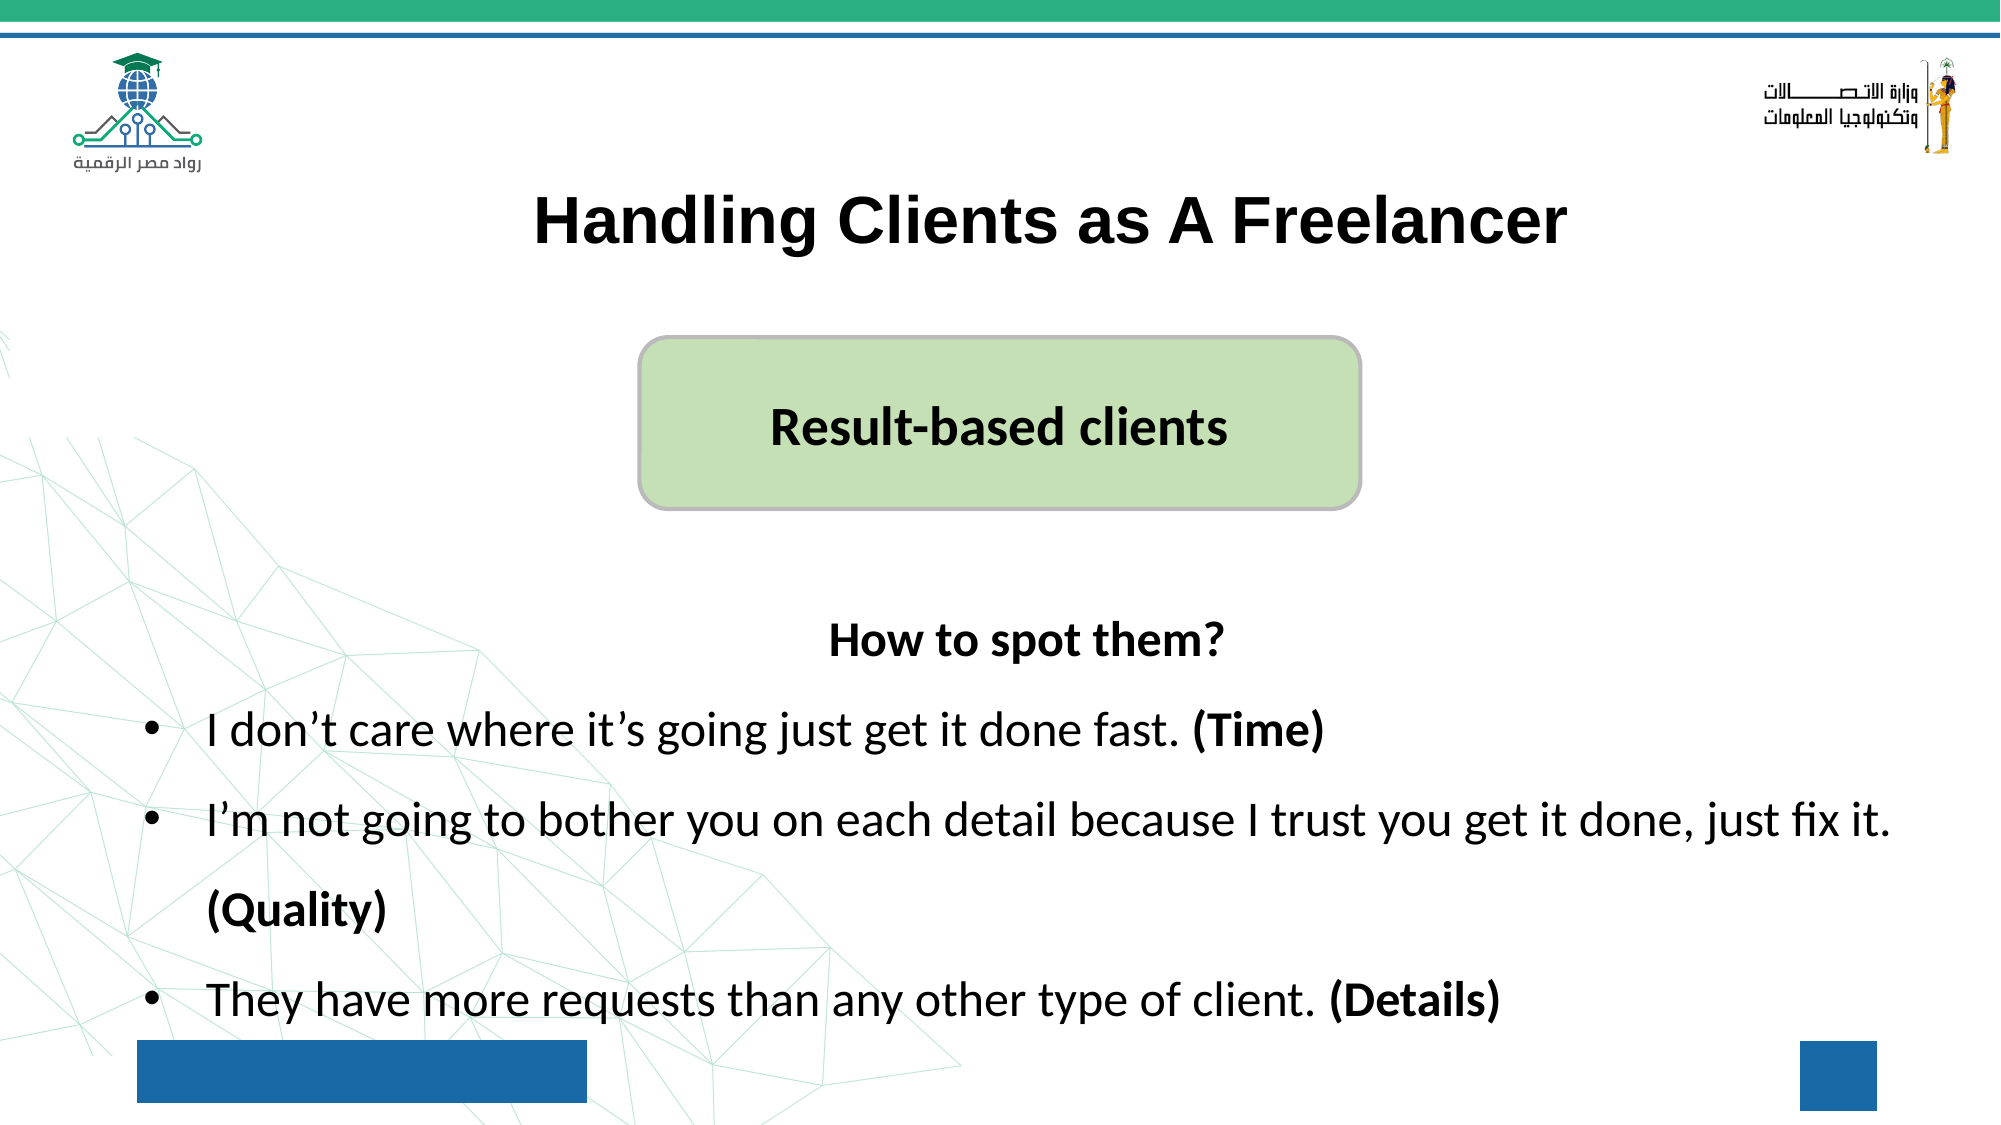

Handling Clients as A Freelancer
Result-based clients
How to spot them?
I don’t care where it’s going just get it done fast. (Time)
I’m not going to bother you on each detail because I trust you get it done, just fix it. (Quality)
They have more requests than any other type of client. (Details)